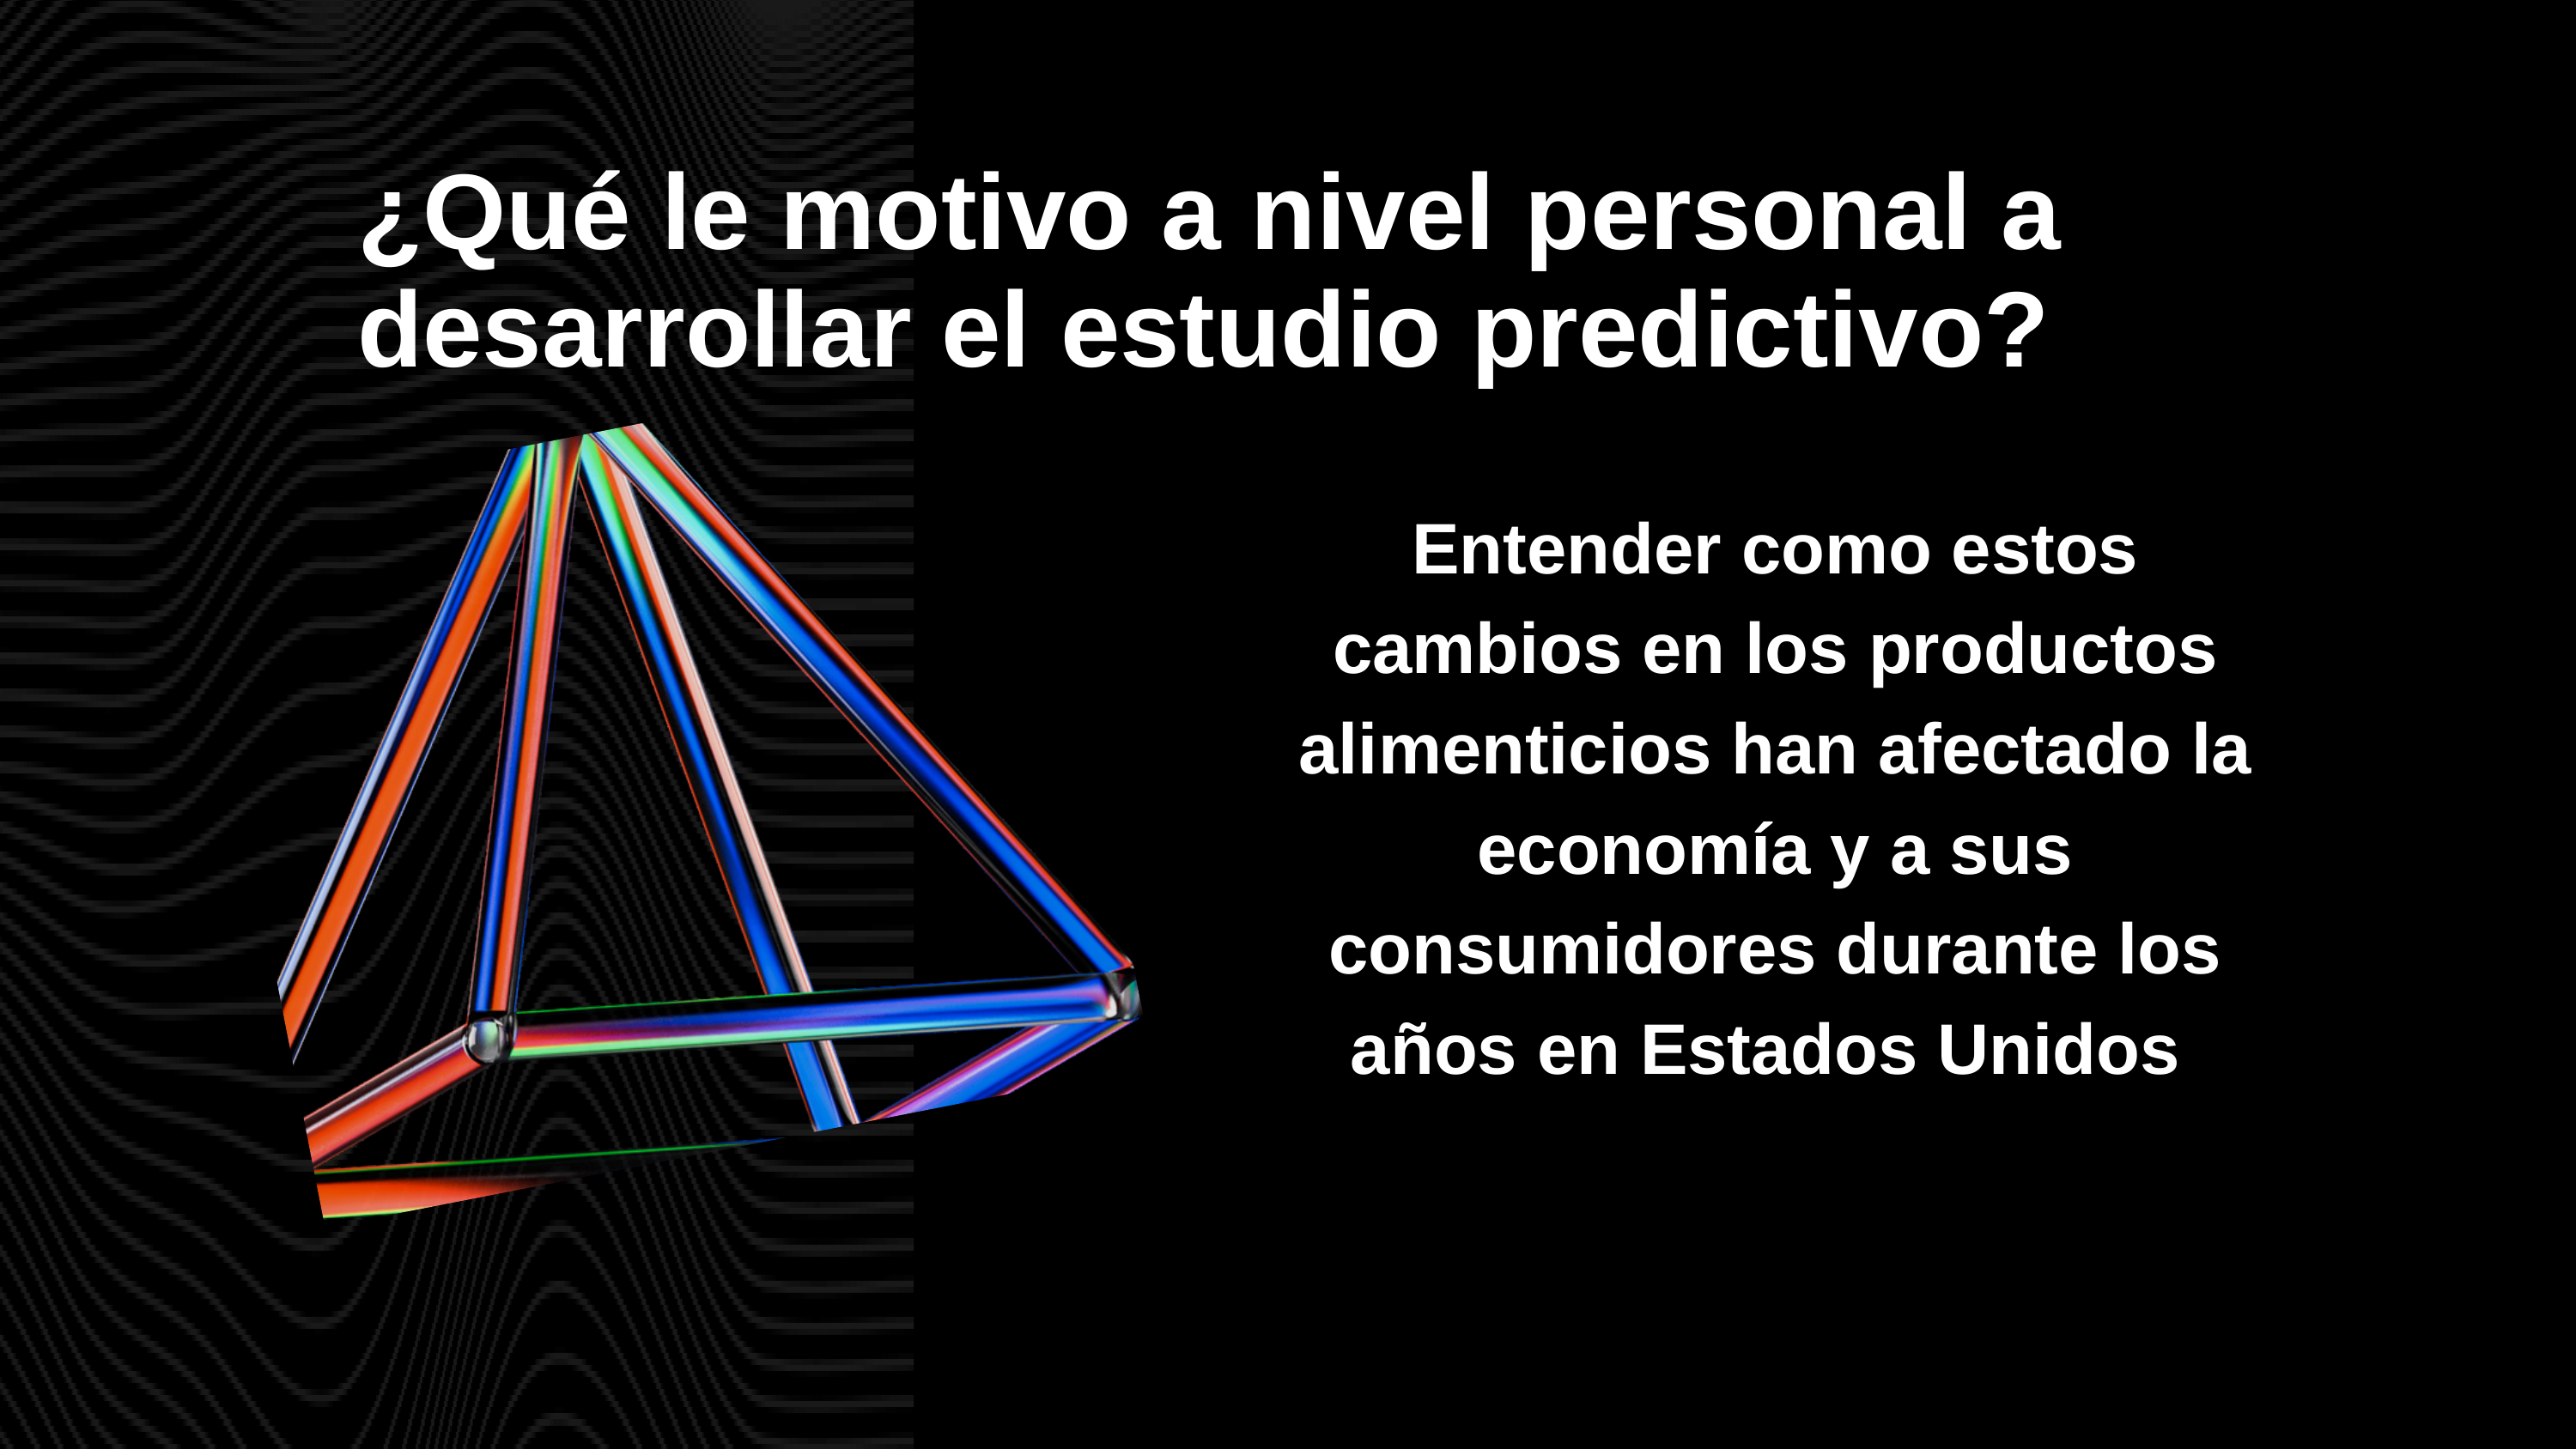

¿Qué le motivo a nivel personal a desarrollar el estudio predictivo?

Entender como estos cambios en los productos alimenticios han afectado la economía y a sus consumidores durante los años en Estados Unidos